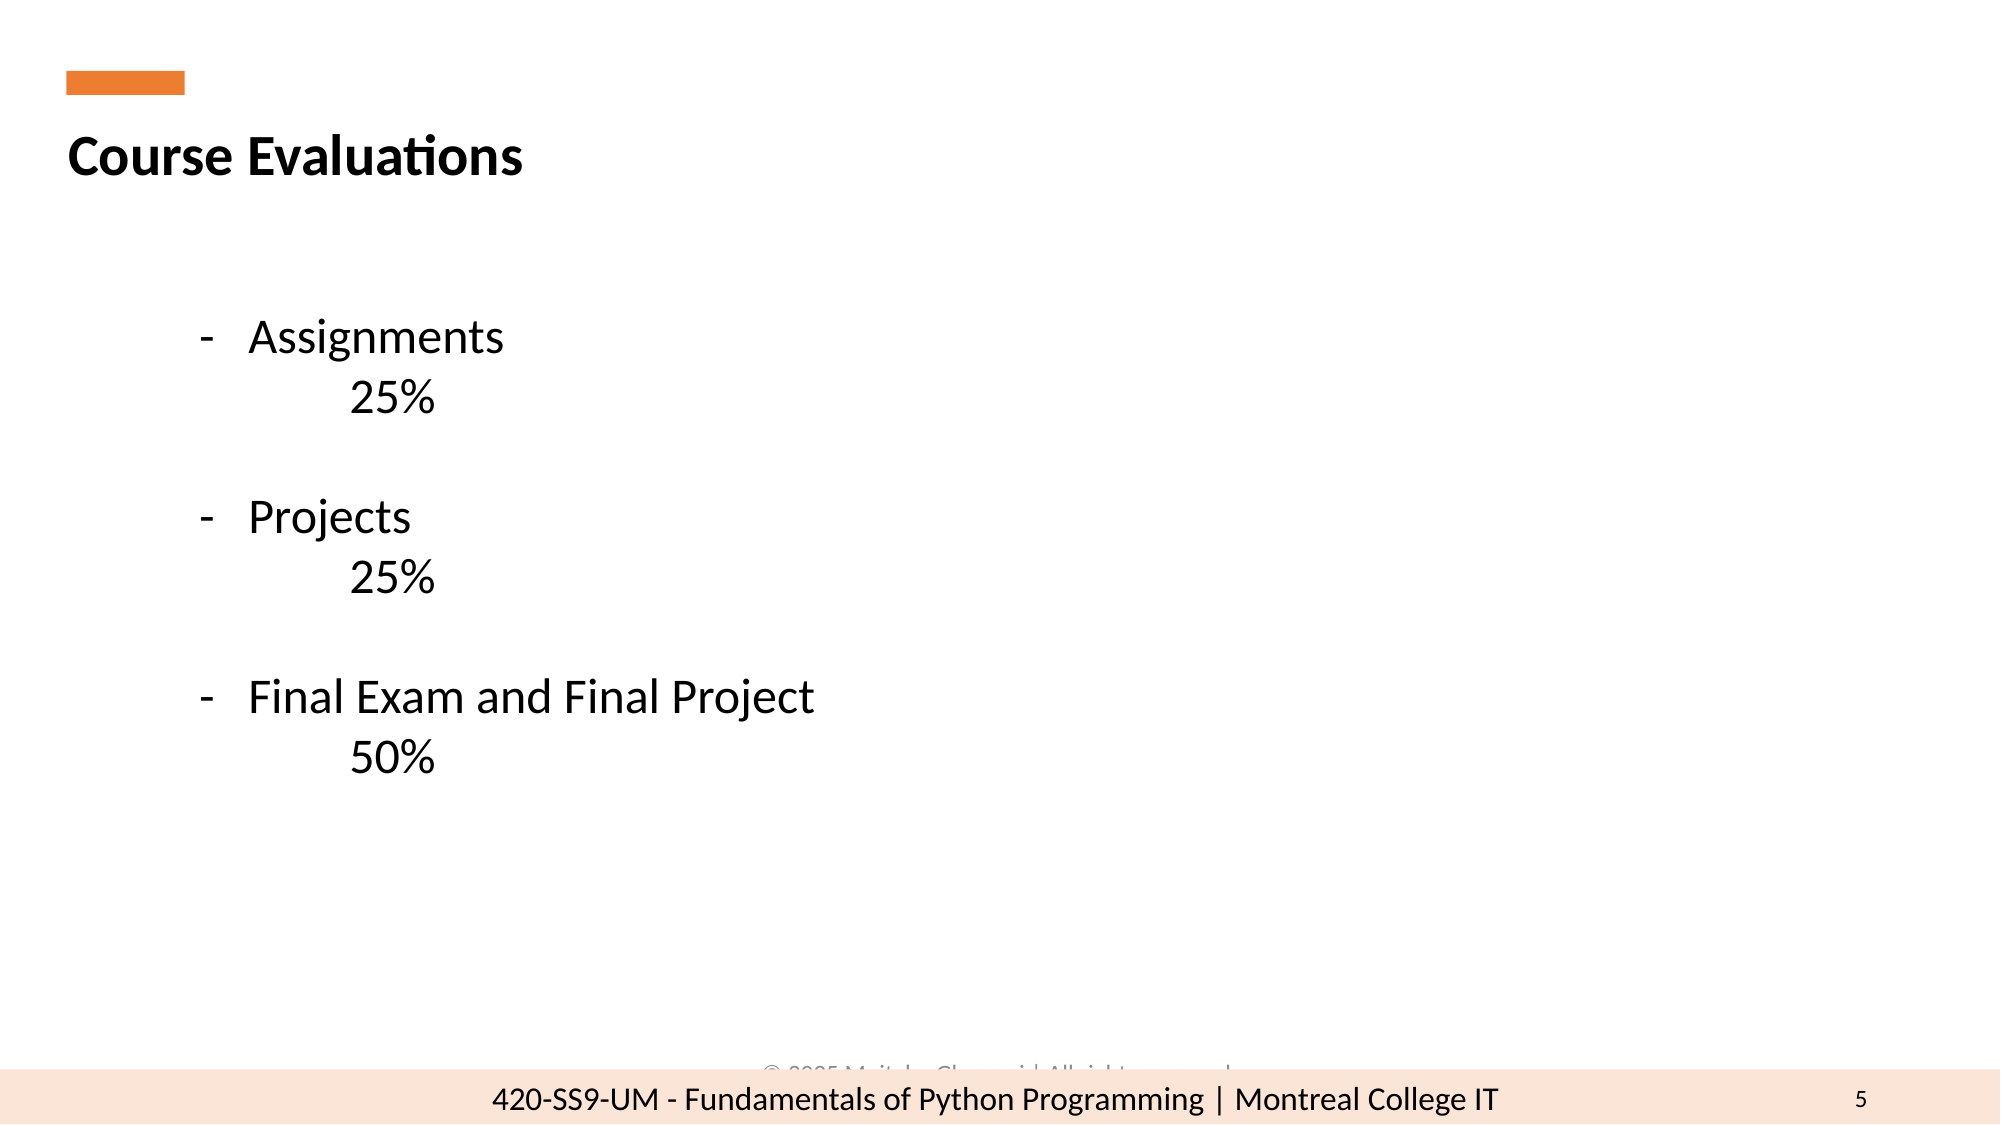

Course Evaluations
-   Assignments
	25%

-   Projects
	25%

-   Final Exam and Final Project
	50%
© 2025 Mojtaba Ghasemi | All rights reserved.
5
420-SS9-UM - Fundamentals of Python Programming | Montreal College IT